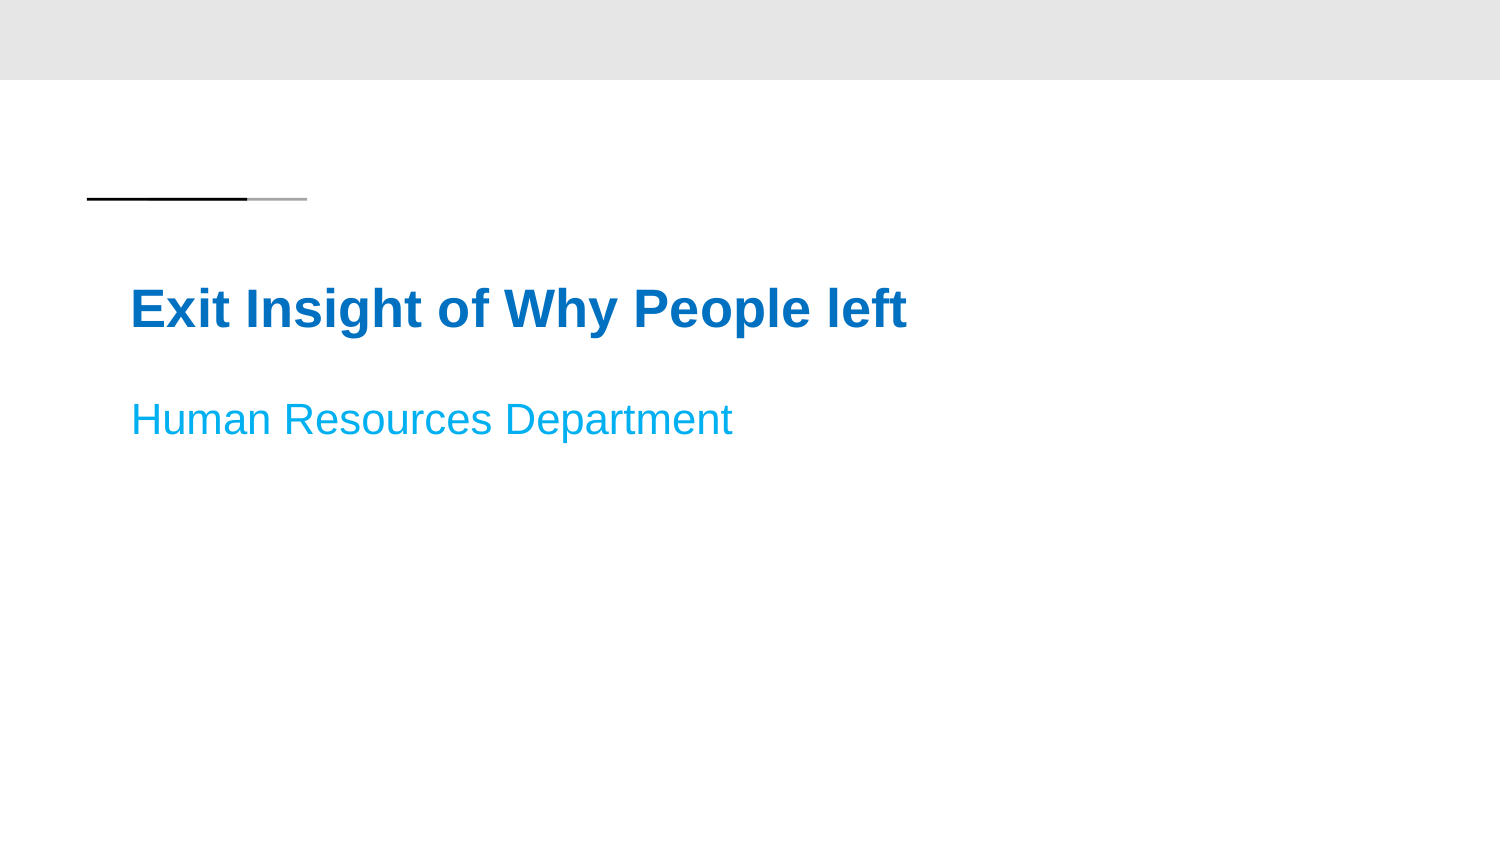

# Exit Insight of Why People left
Human Resources Department